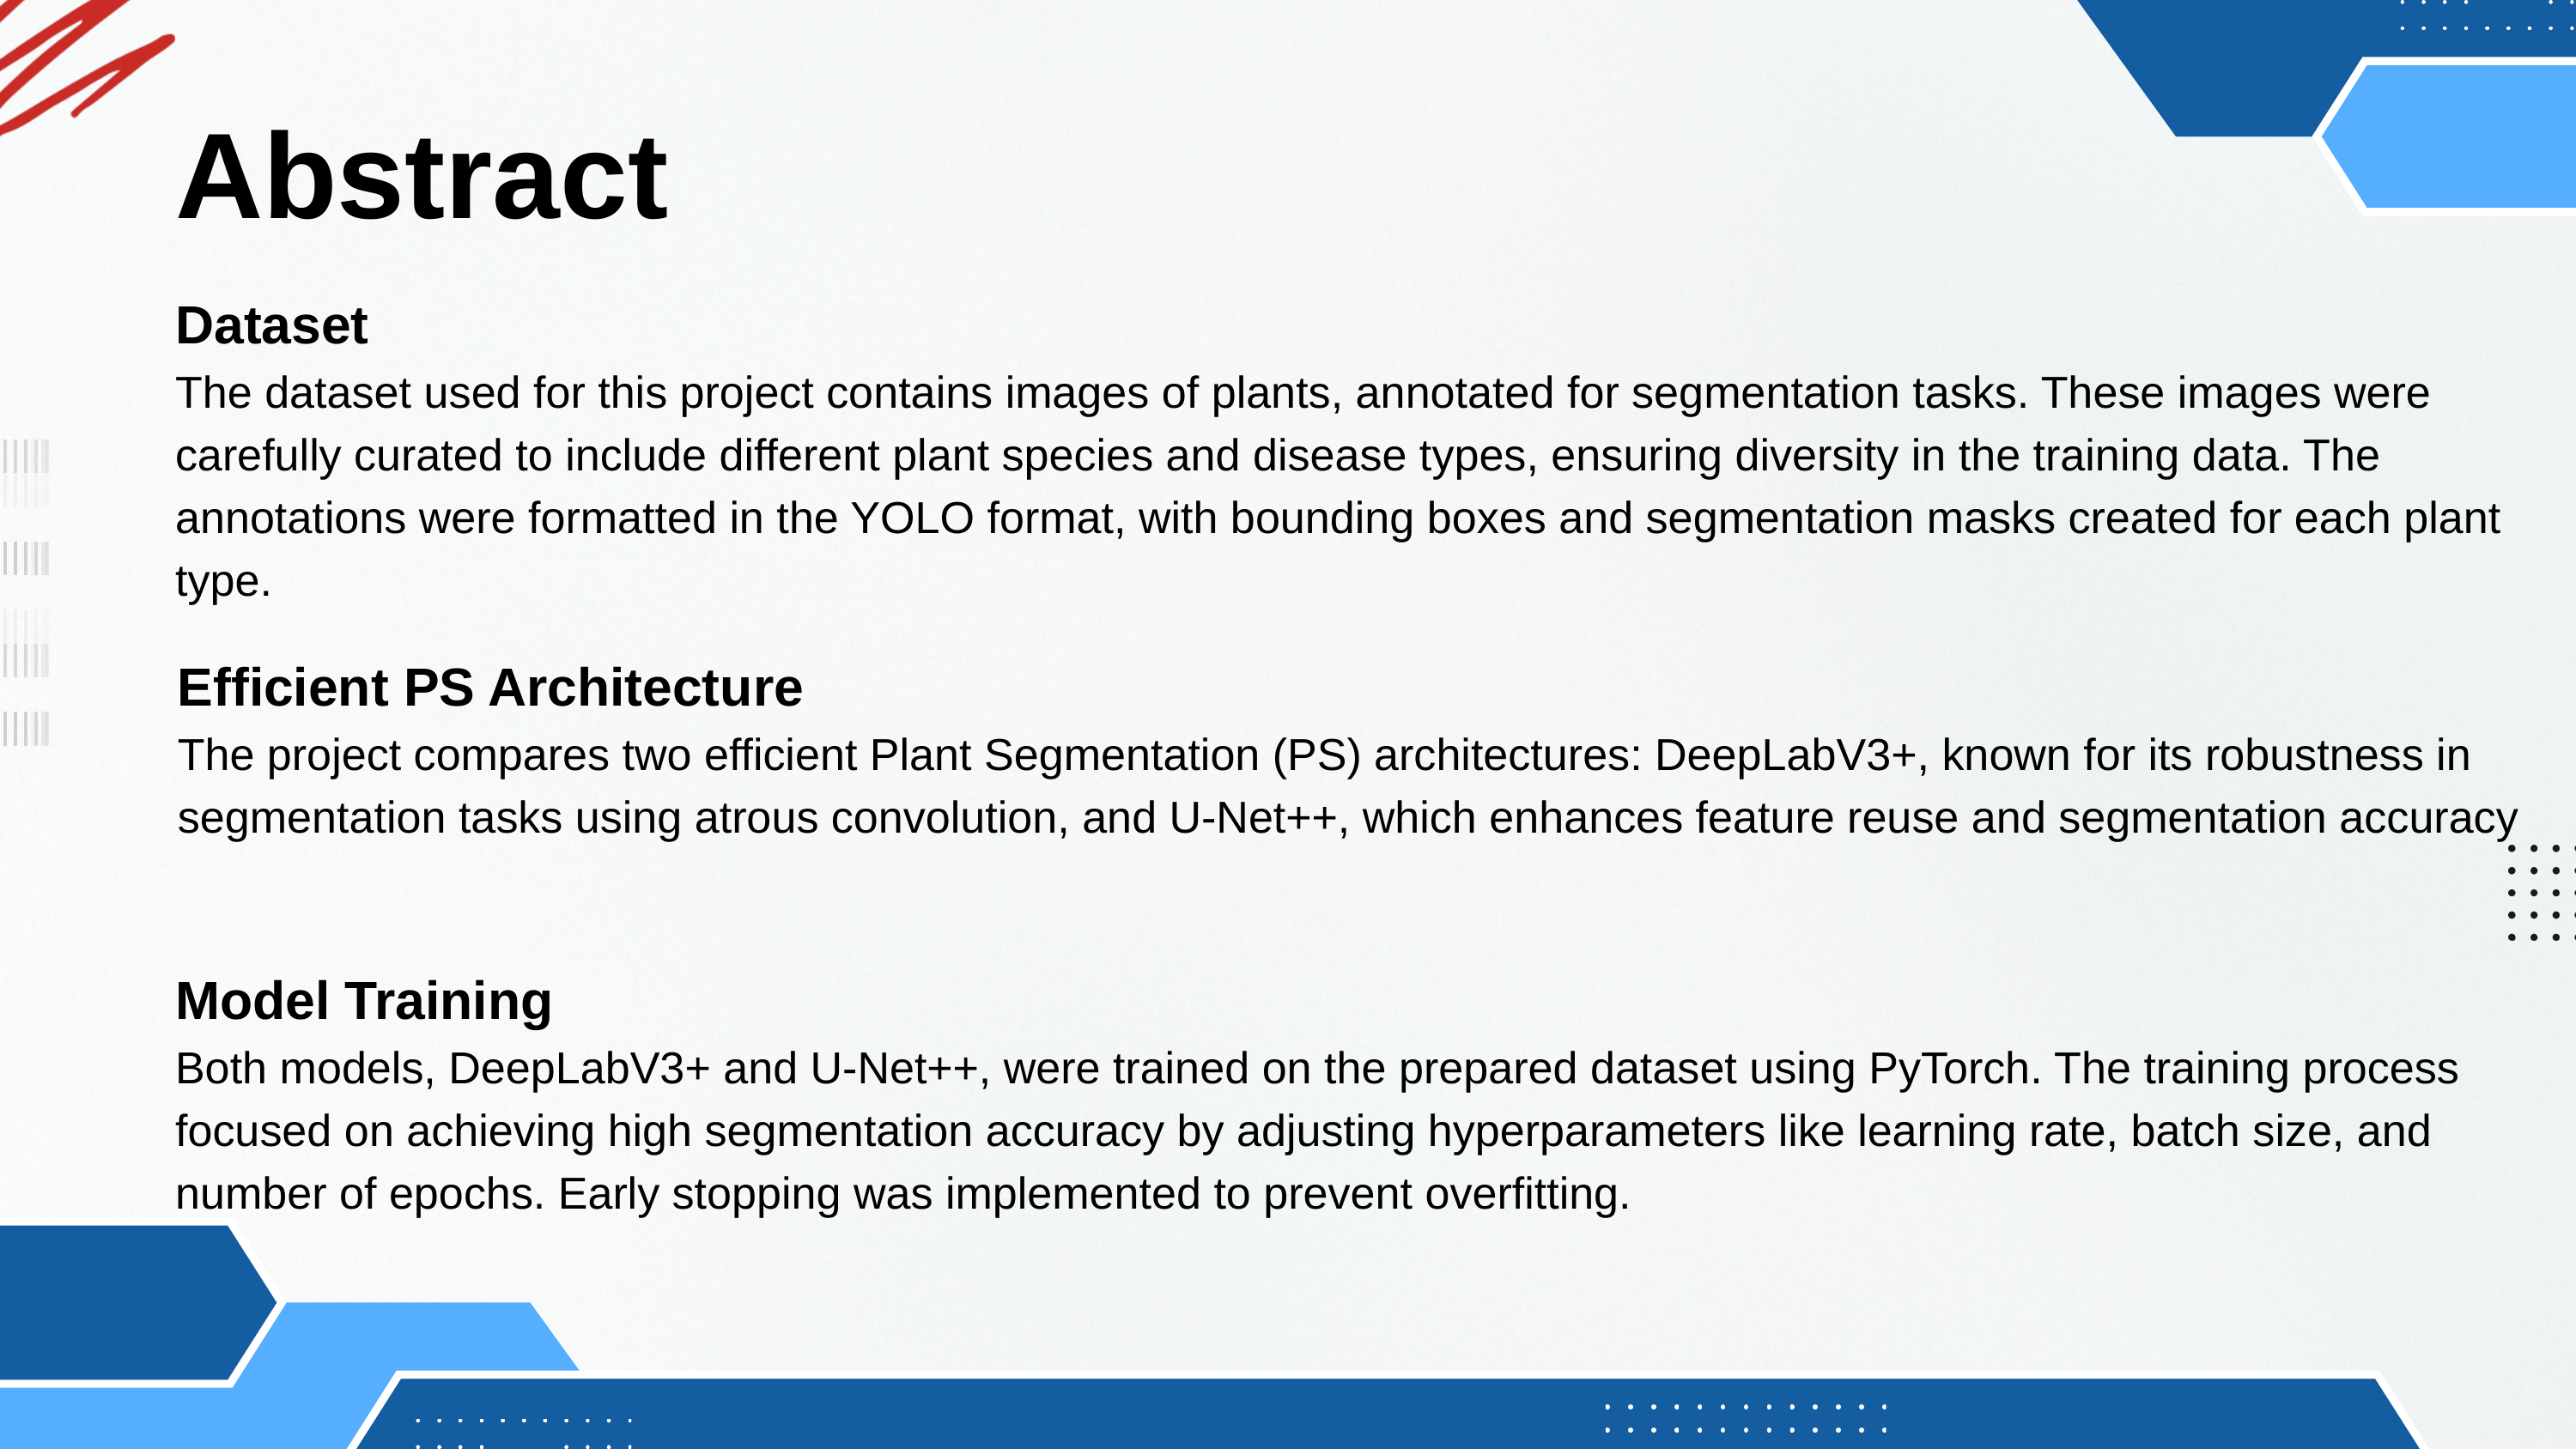

Abstract
Dataset
The dataset used for this project contains images of plants, annotated for segmentation tasks. These images were carefully curated to include different plant species and disease types, ensuring diversity in the training data. The annotations were formatted in the YOLO format, with bounding boxes and segmentation masks created for each plant type.

Efficient PS Architecture
The project compares two efficient Plant Segmentation (PS) architectures: DeepLabV3+, known for its robustness in segmentation tasks using atrous convolution, and U-Net++, which enhances feature reuse and segmentation accuracy

Model Training
Both models, DeepLabV3+ and U-Net++, were trained on the prepared dataset using PyTorch. The training process focused on achieving high segmentation accuracy by adjusting hyperparameters like learning rate, batch size, and number of epochs. Early stopping was implemented to prevent overfitting.